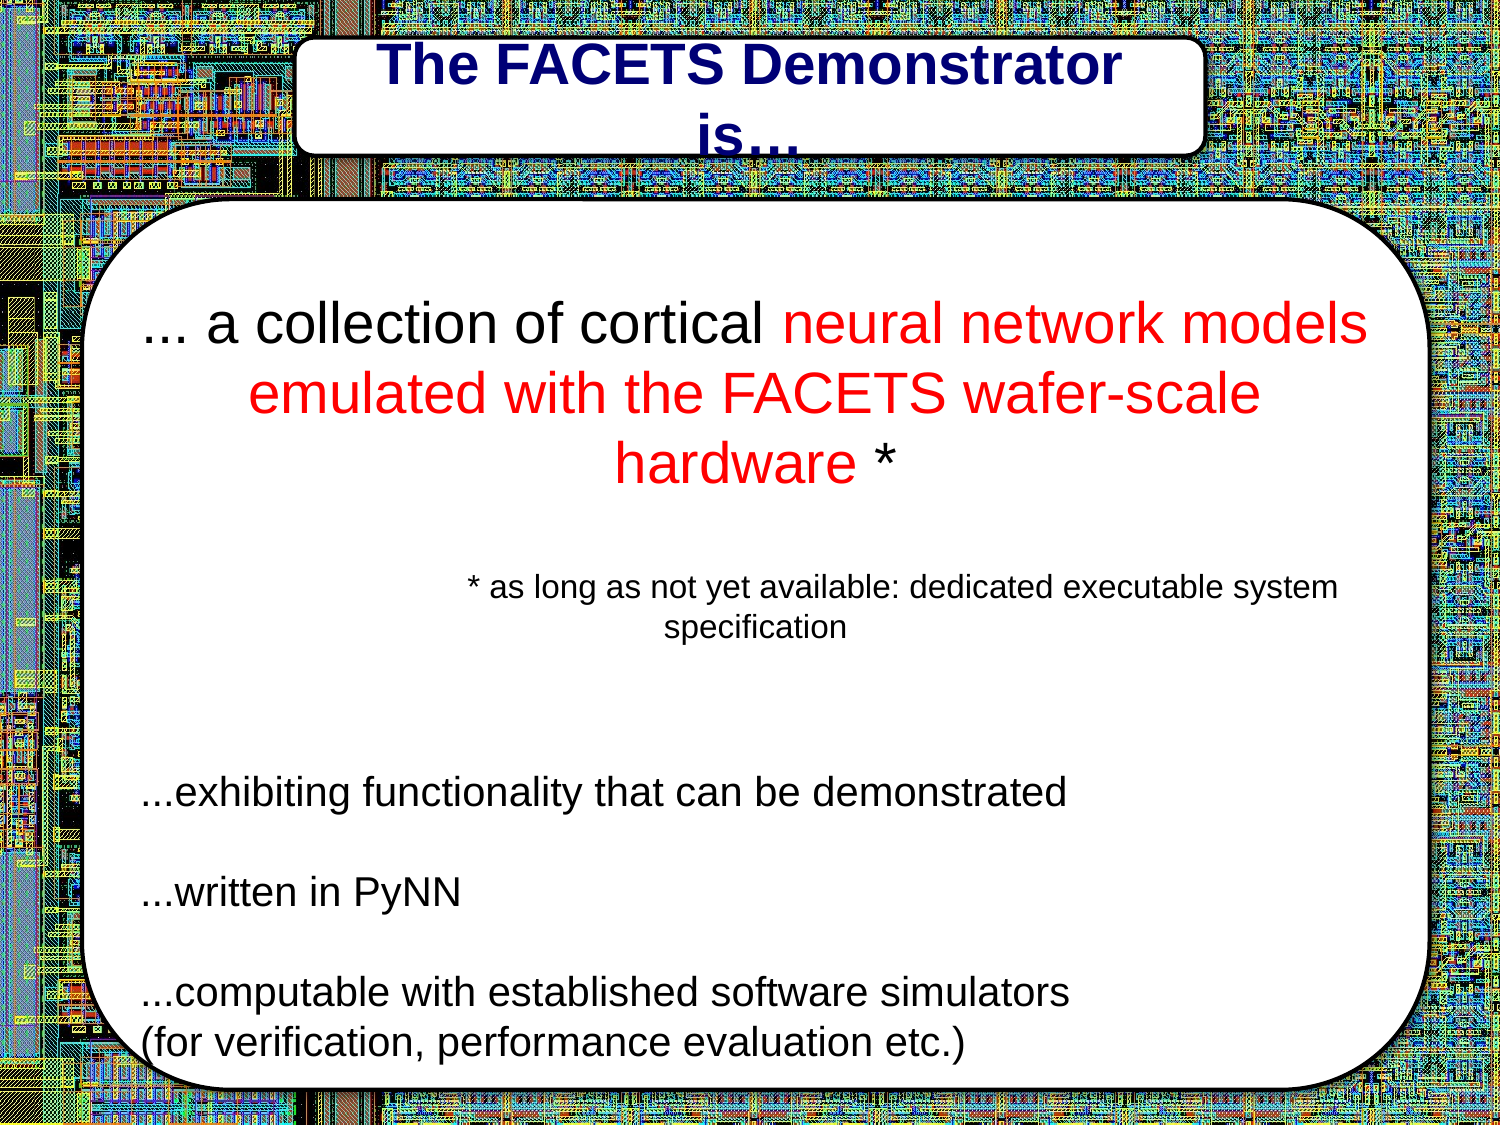

The FACETS Demonstrator is…

... a collection of cortical neural network models
emulated with the FACETS wafer-scale hardware *

                                * as long as not yet available: dedicated executable system specification

...exhibiting functionality that can be demonstrated

...written in PyNN

...computable with established software simulators
(for verification, performance evaluation etc.)